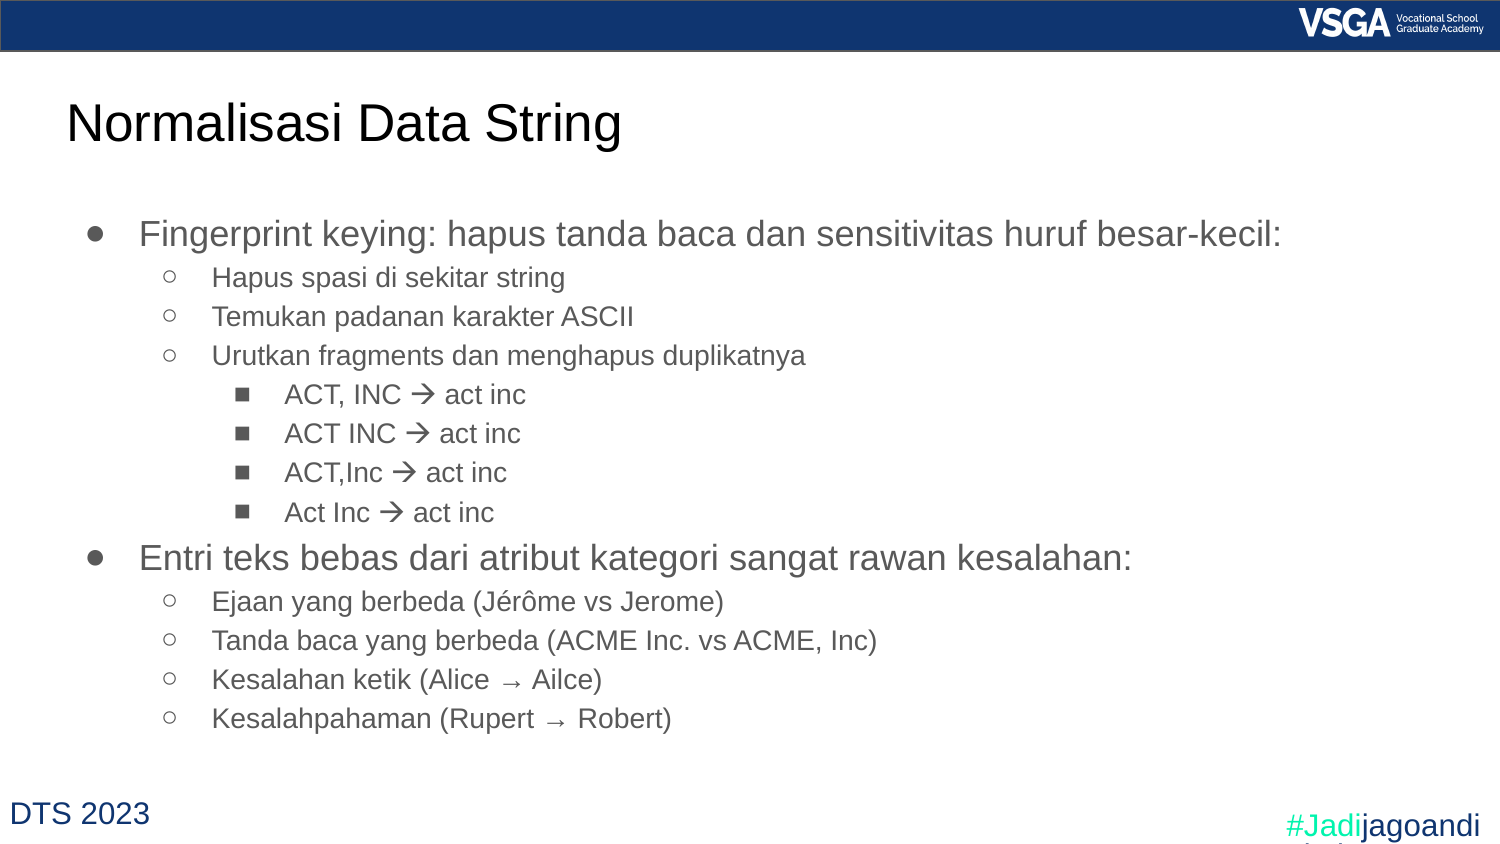

# Normalisasi Data String
Fingerprint keying: hapus tanda baca dan sensitivitas huruf besar-kecil:
Hapus spasi di sekitar string
Temukan padanan karakter ASCII
Urutkan fragments dan menghapus duplikatnya
ACT, INC 🡪 act inc
ACT INC 🡪 act inc
ACT,Inc 🡪 act inc
Act Inc 🡪 act inc
Entri teks bebas dari atribut kategori sangat rawan kesalahan:
Ejaan yang berbeda (Jérôme vs Jerome)
Tanda baca yang berbeda (ACME Inc. vs ACME, Inc)
Kesalahan ketik (Alice → Ailce)
Kesalahpahaman (Rupert → Robert)